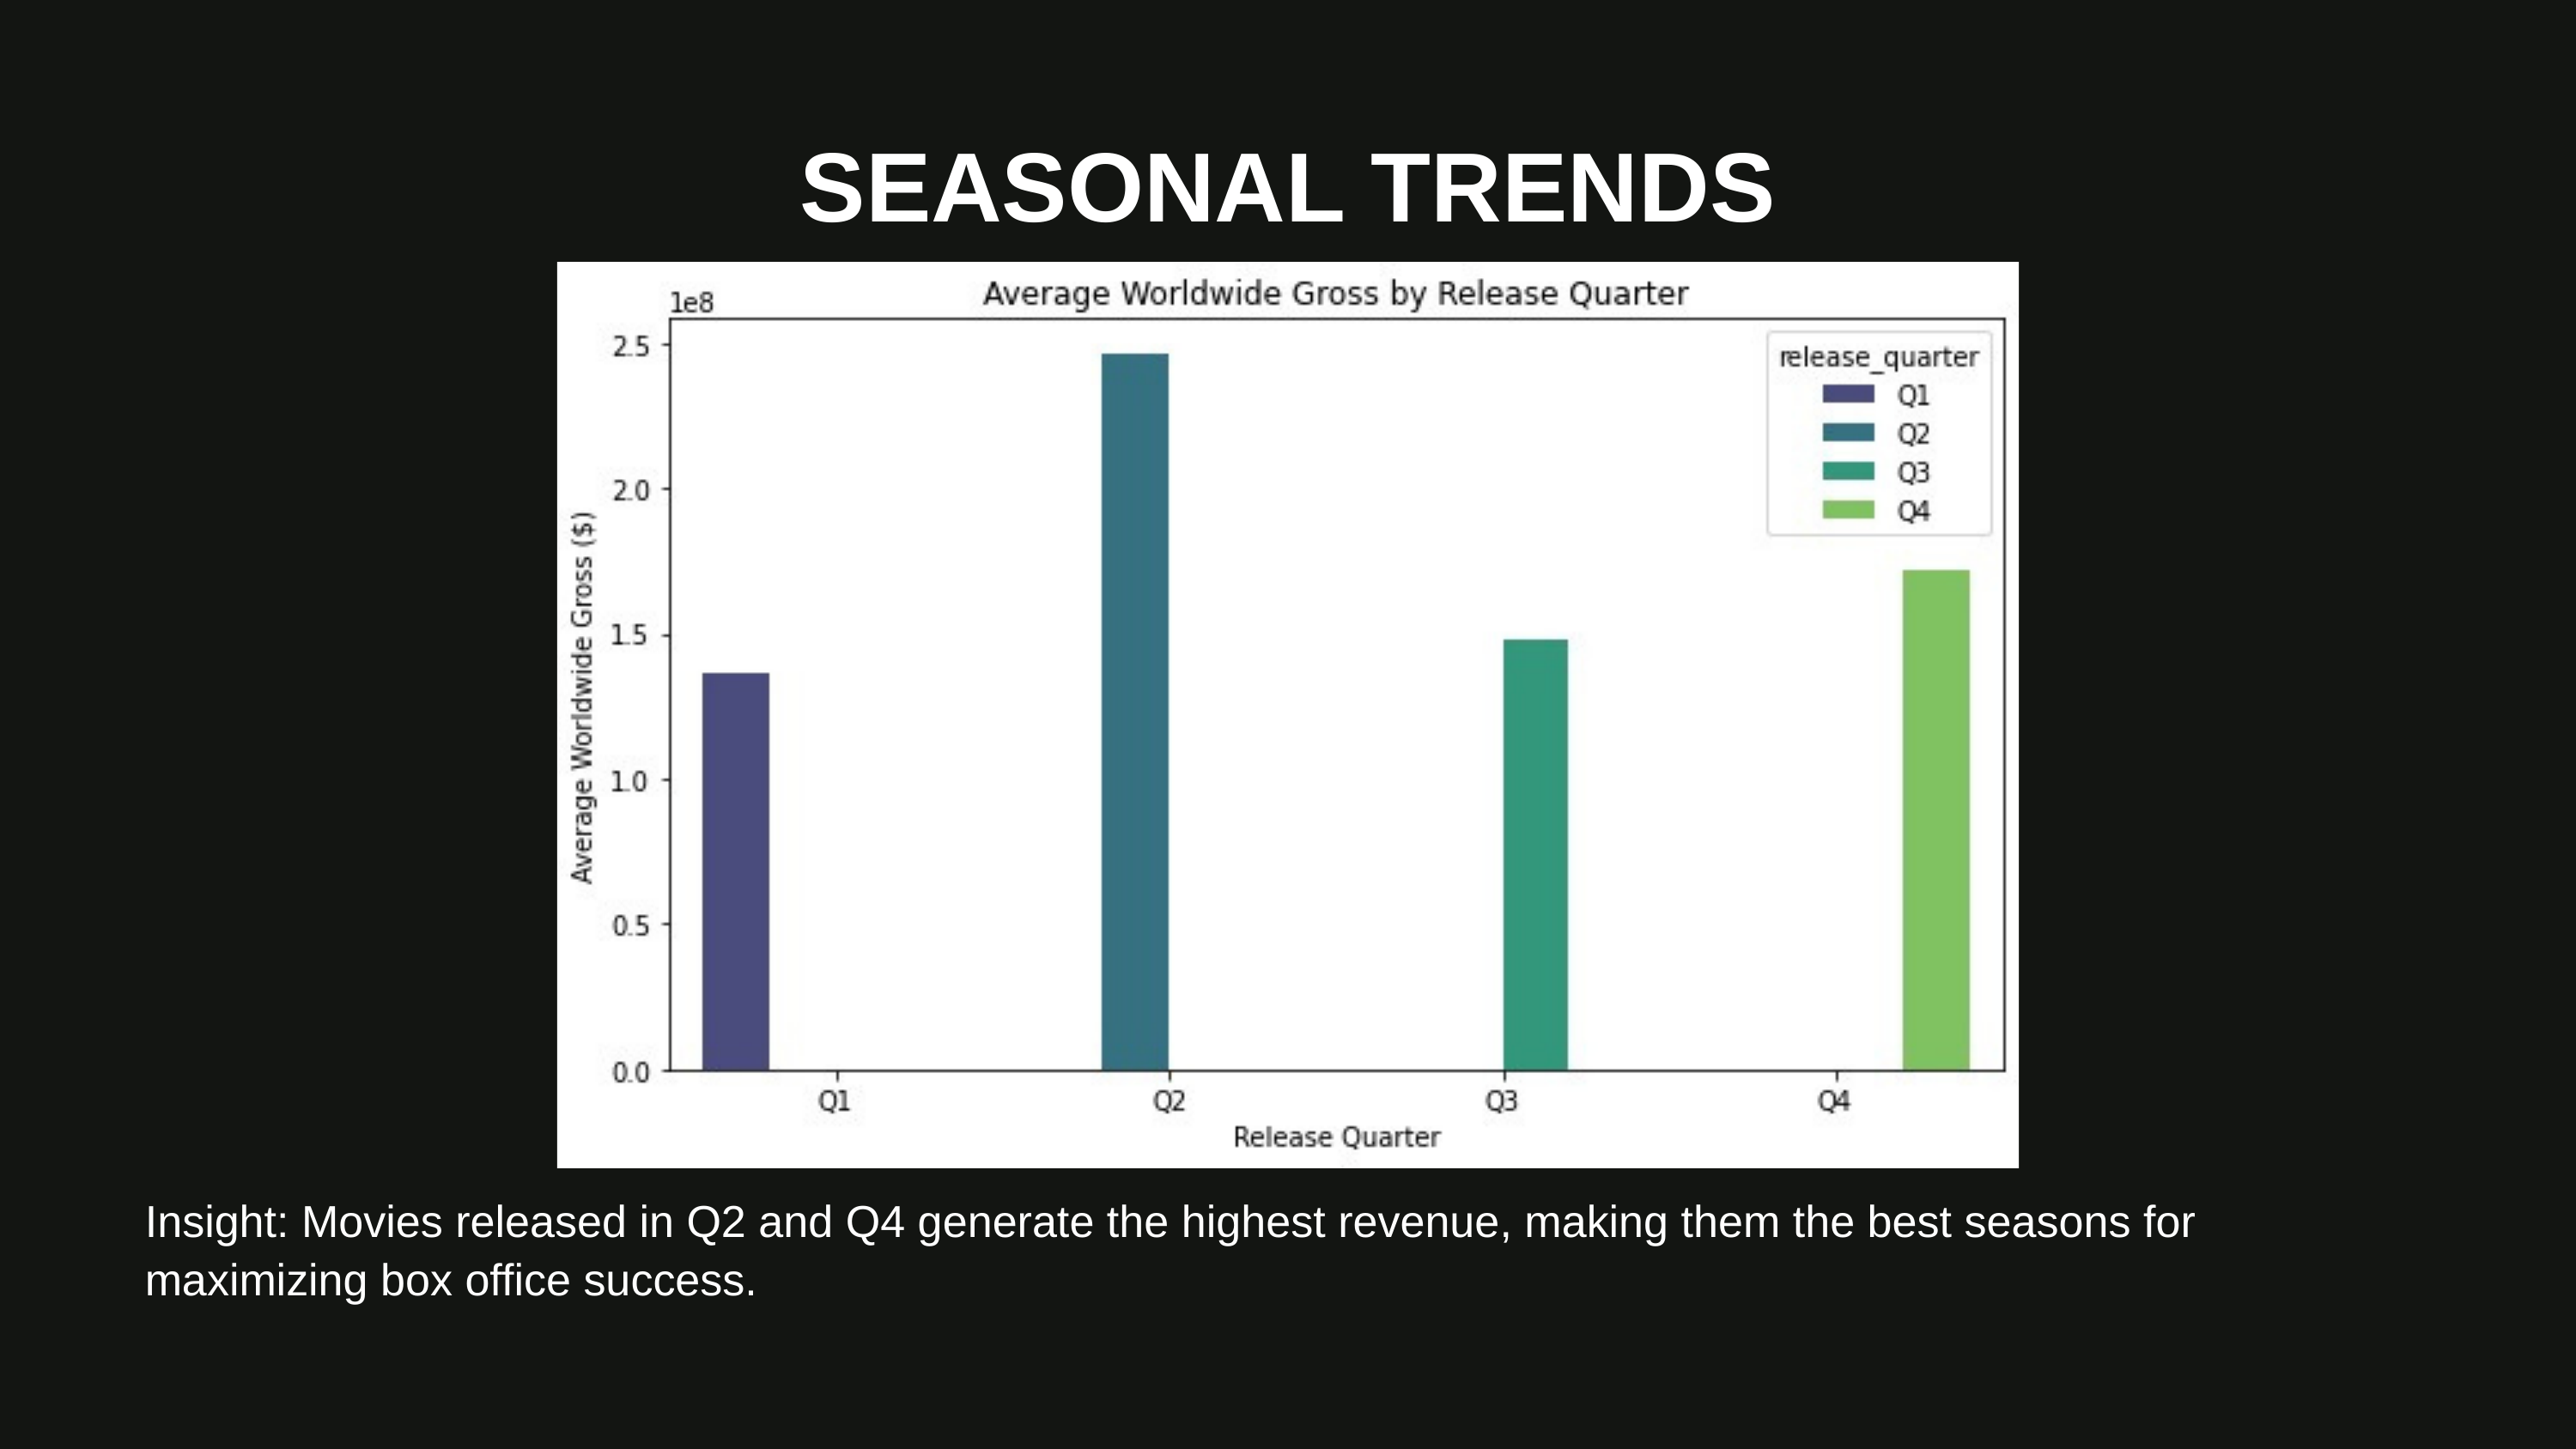

SEASONAL TRENDS

Insight: Movies released in Q2 and Q4 generate the highest revenue, making them the best seasons for maximizing box office success.